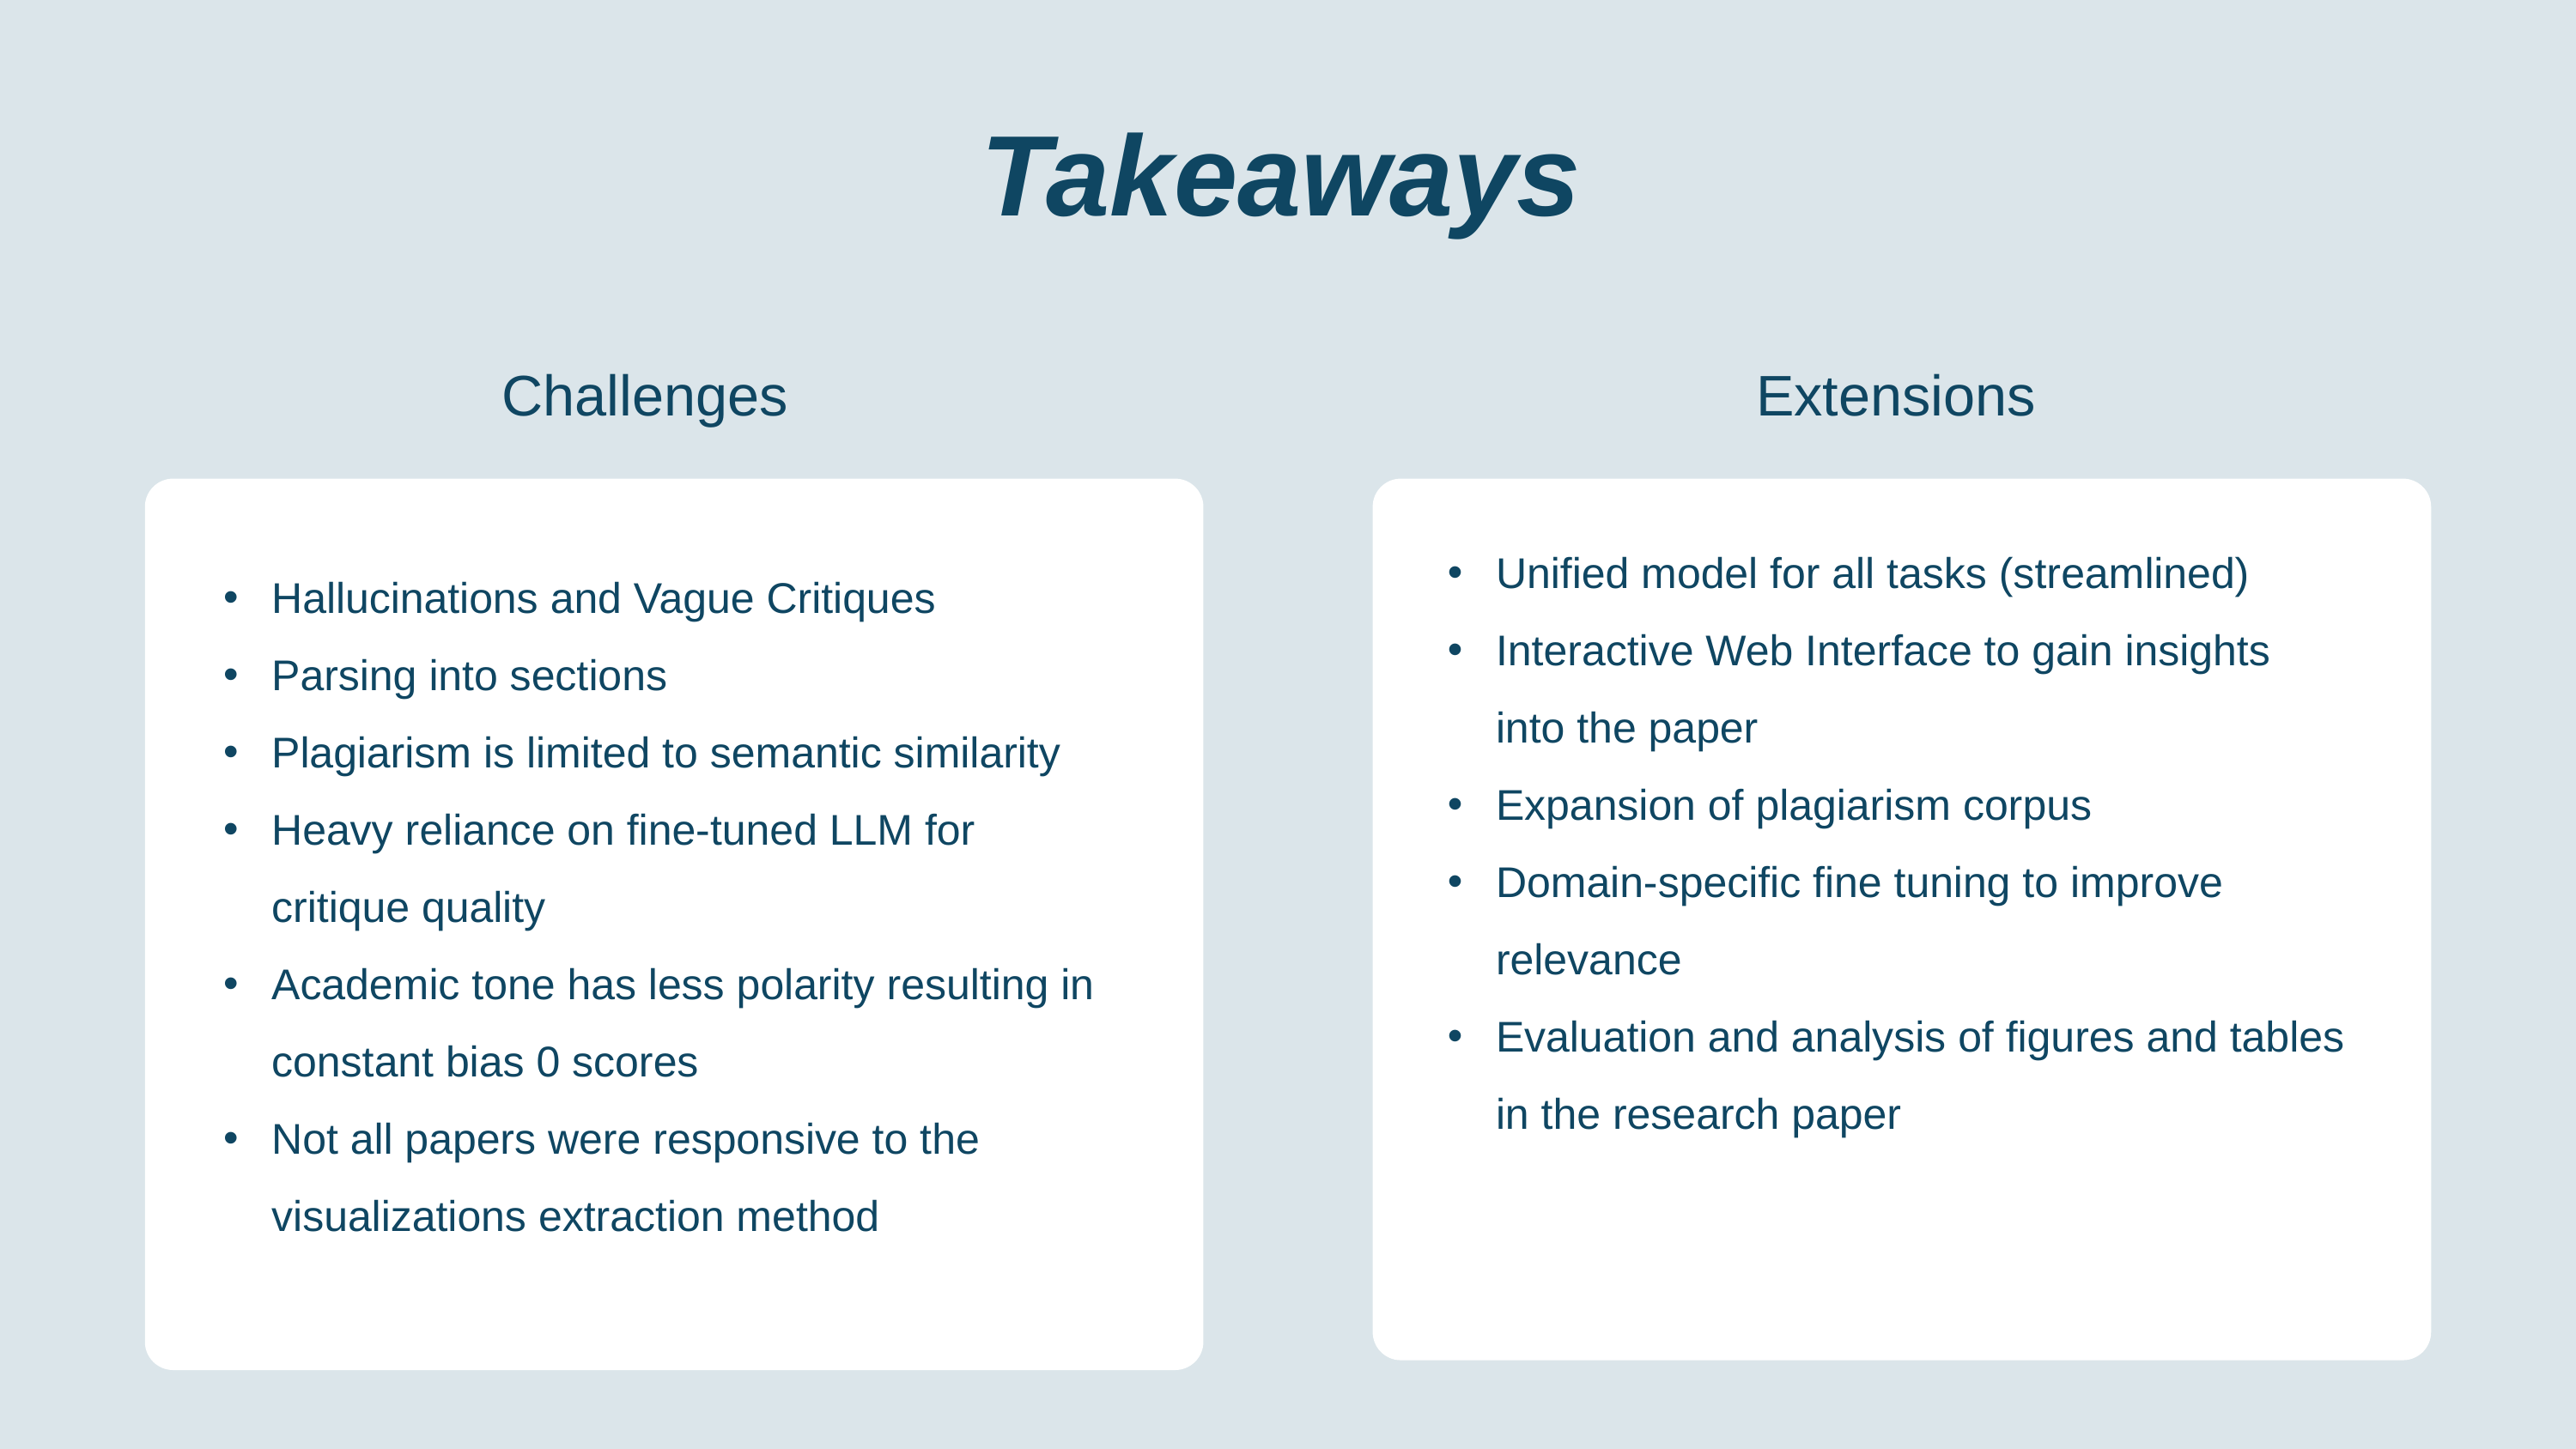

Takeaways
Challenges							      Extensions

Unified model for all tasks (streamlined)
Interactive Web Interface to gain insights into the paper
Expansion of plagiarism corpus
Domain-specific fine tuning to improve relevance
Evaluation and analysis of figures and tables in the research paper

Hallucinations and Vague Critiques
Parsing into sections
Plagiarism is limited to semantic similarity
Heavy reliance on fine-tuned LLM for critique quality
Academic tone has less polarity resulting in constant bias 0 scores
Not all papers were responsive to the visualizations extraction method